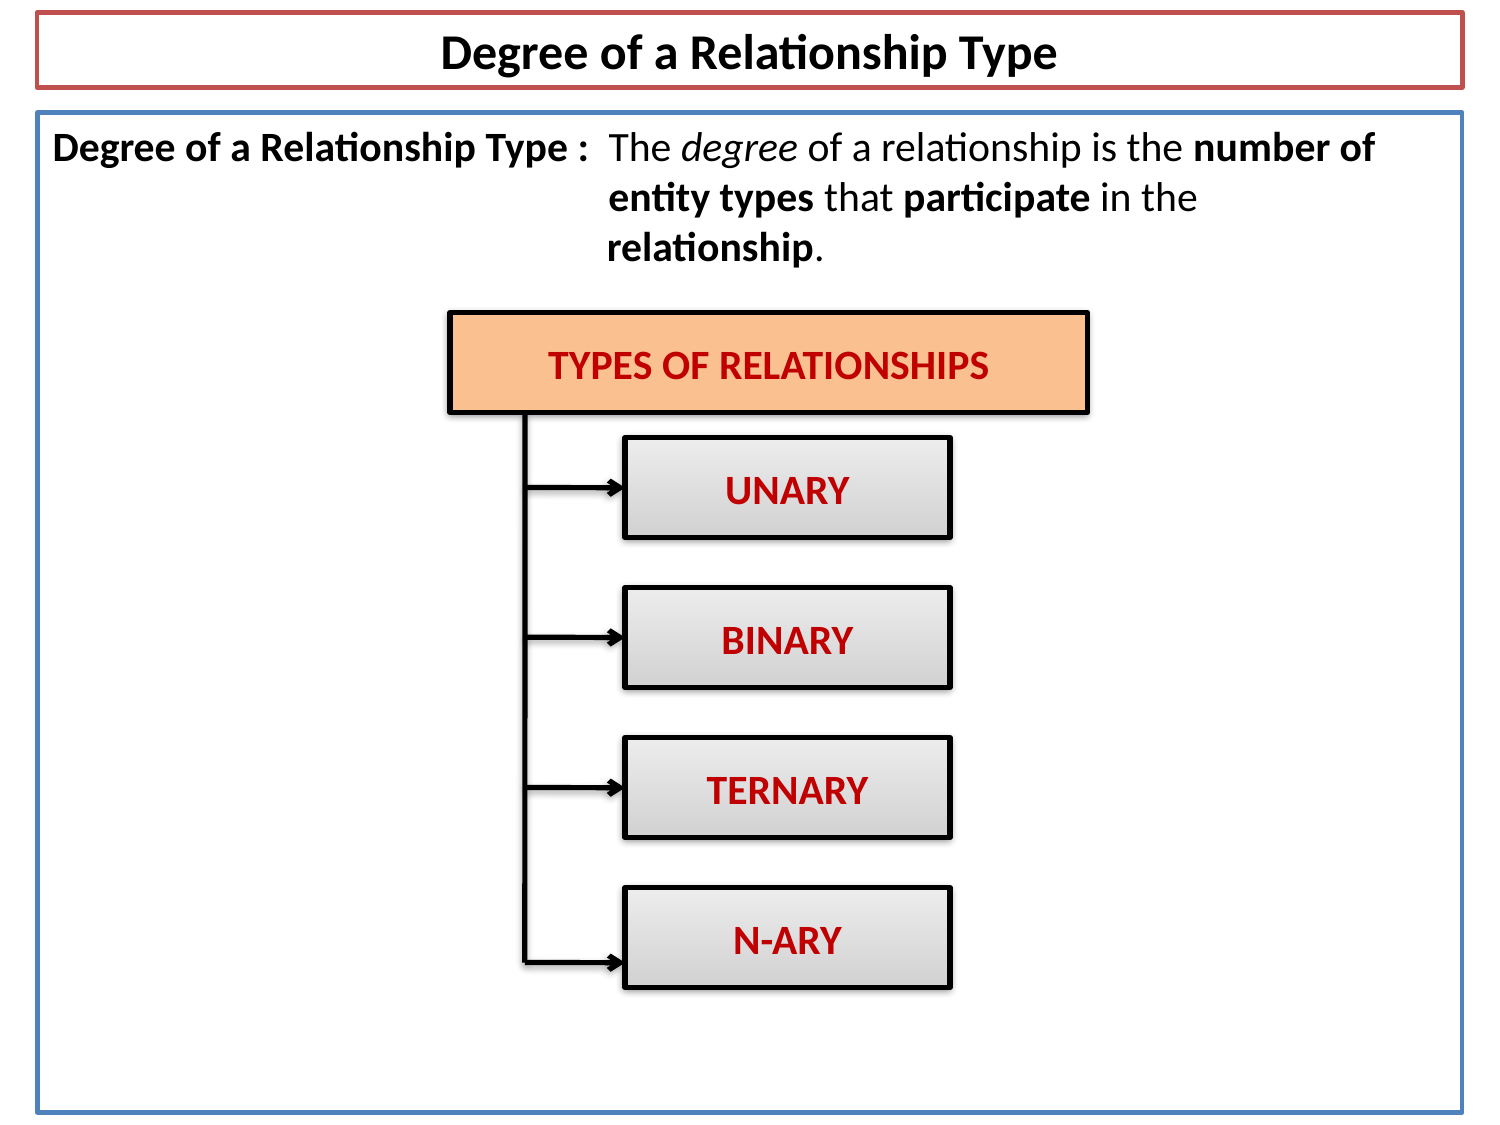

# Degree of a Relationship Type
Degree of a Relationship Type :  The degree of a relationship is the number of 			                           entity types that participate in the 			                               	           relationship.
Types of Relationships
Unary
Binary
Ternary
N-ary